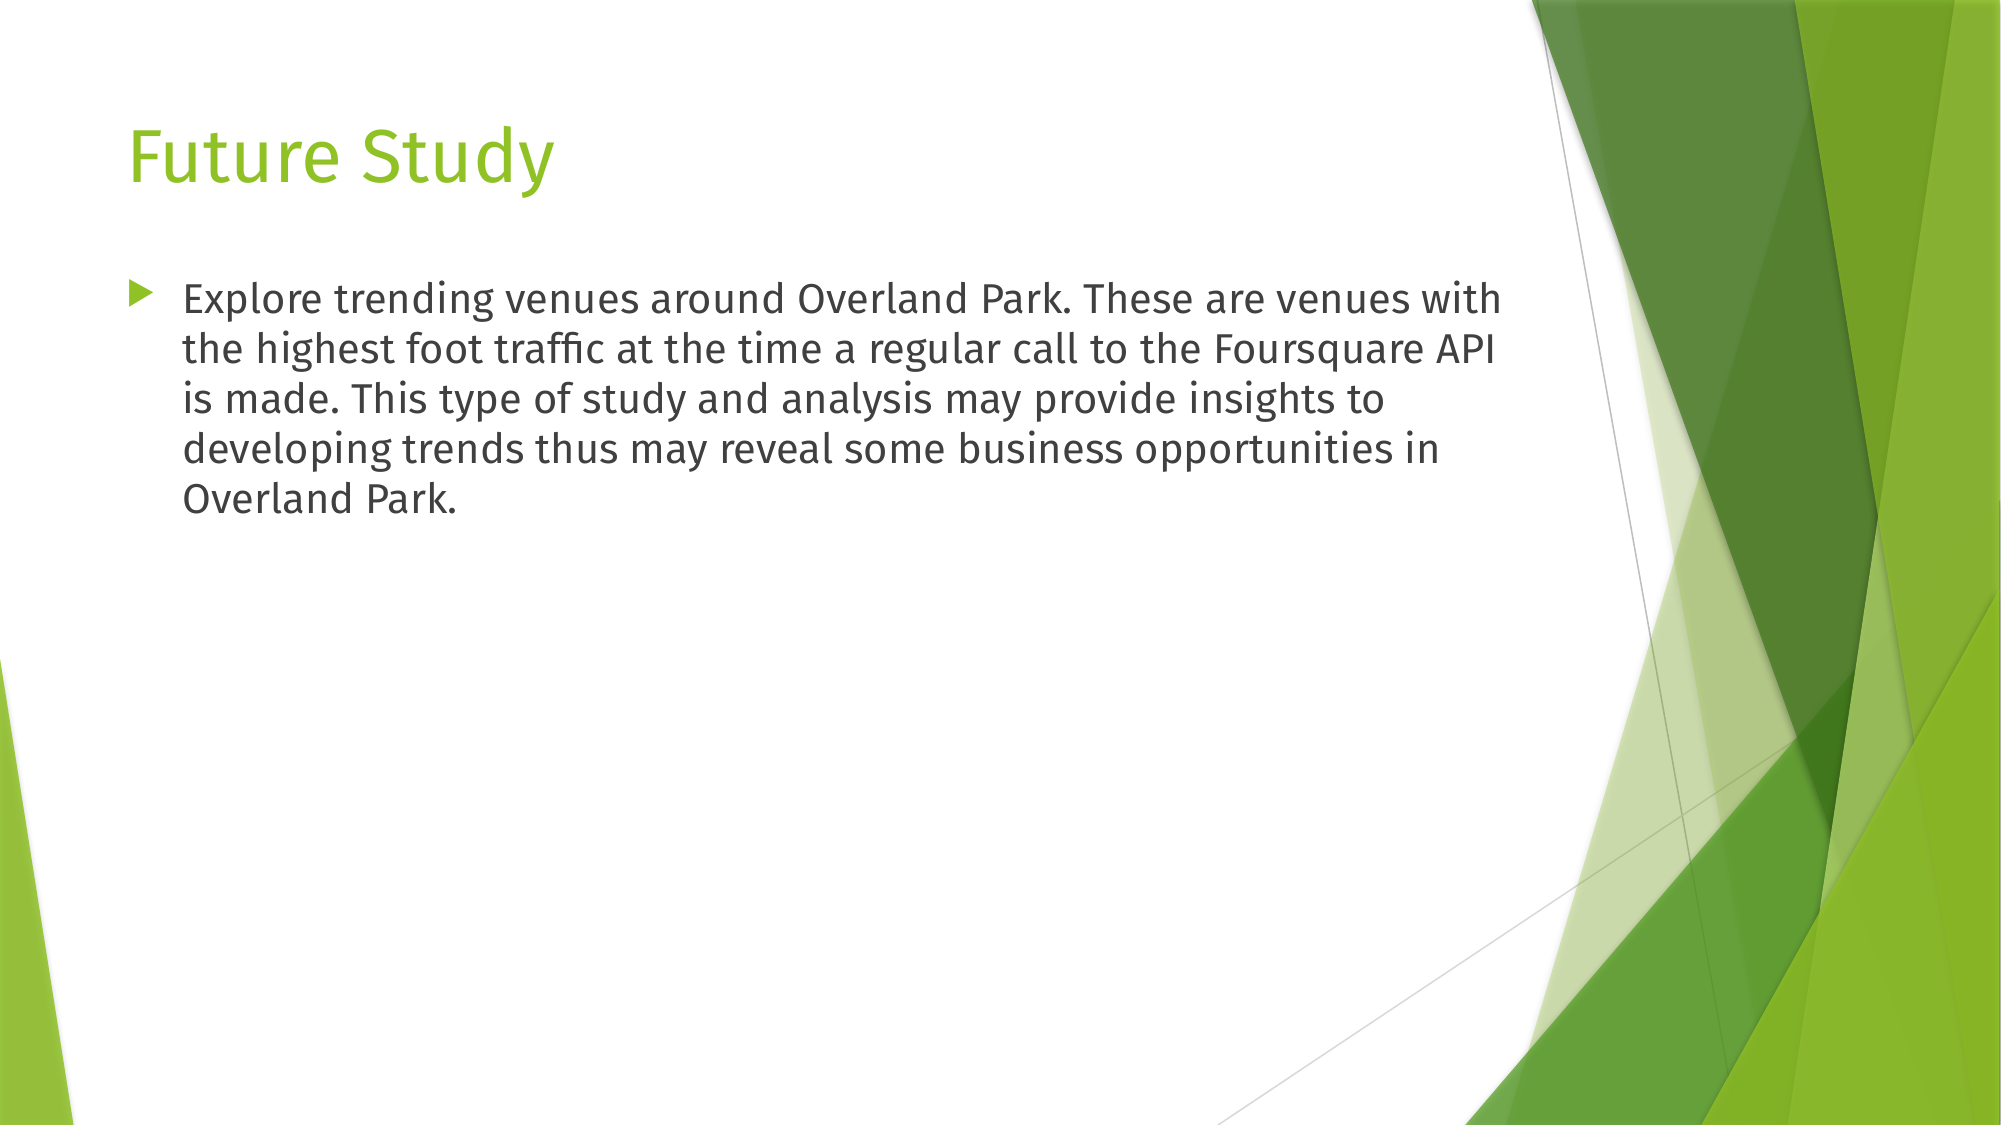

# Future Study
Explore trending venues around Overland Park. These are venues with the highest foot traffic at the time a regular call to the Foursquare API is made. This type of study and analysis may provide insights to developing trends thus may reveal some business opportunities in Overland Park.